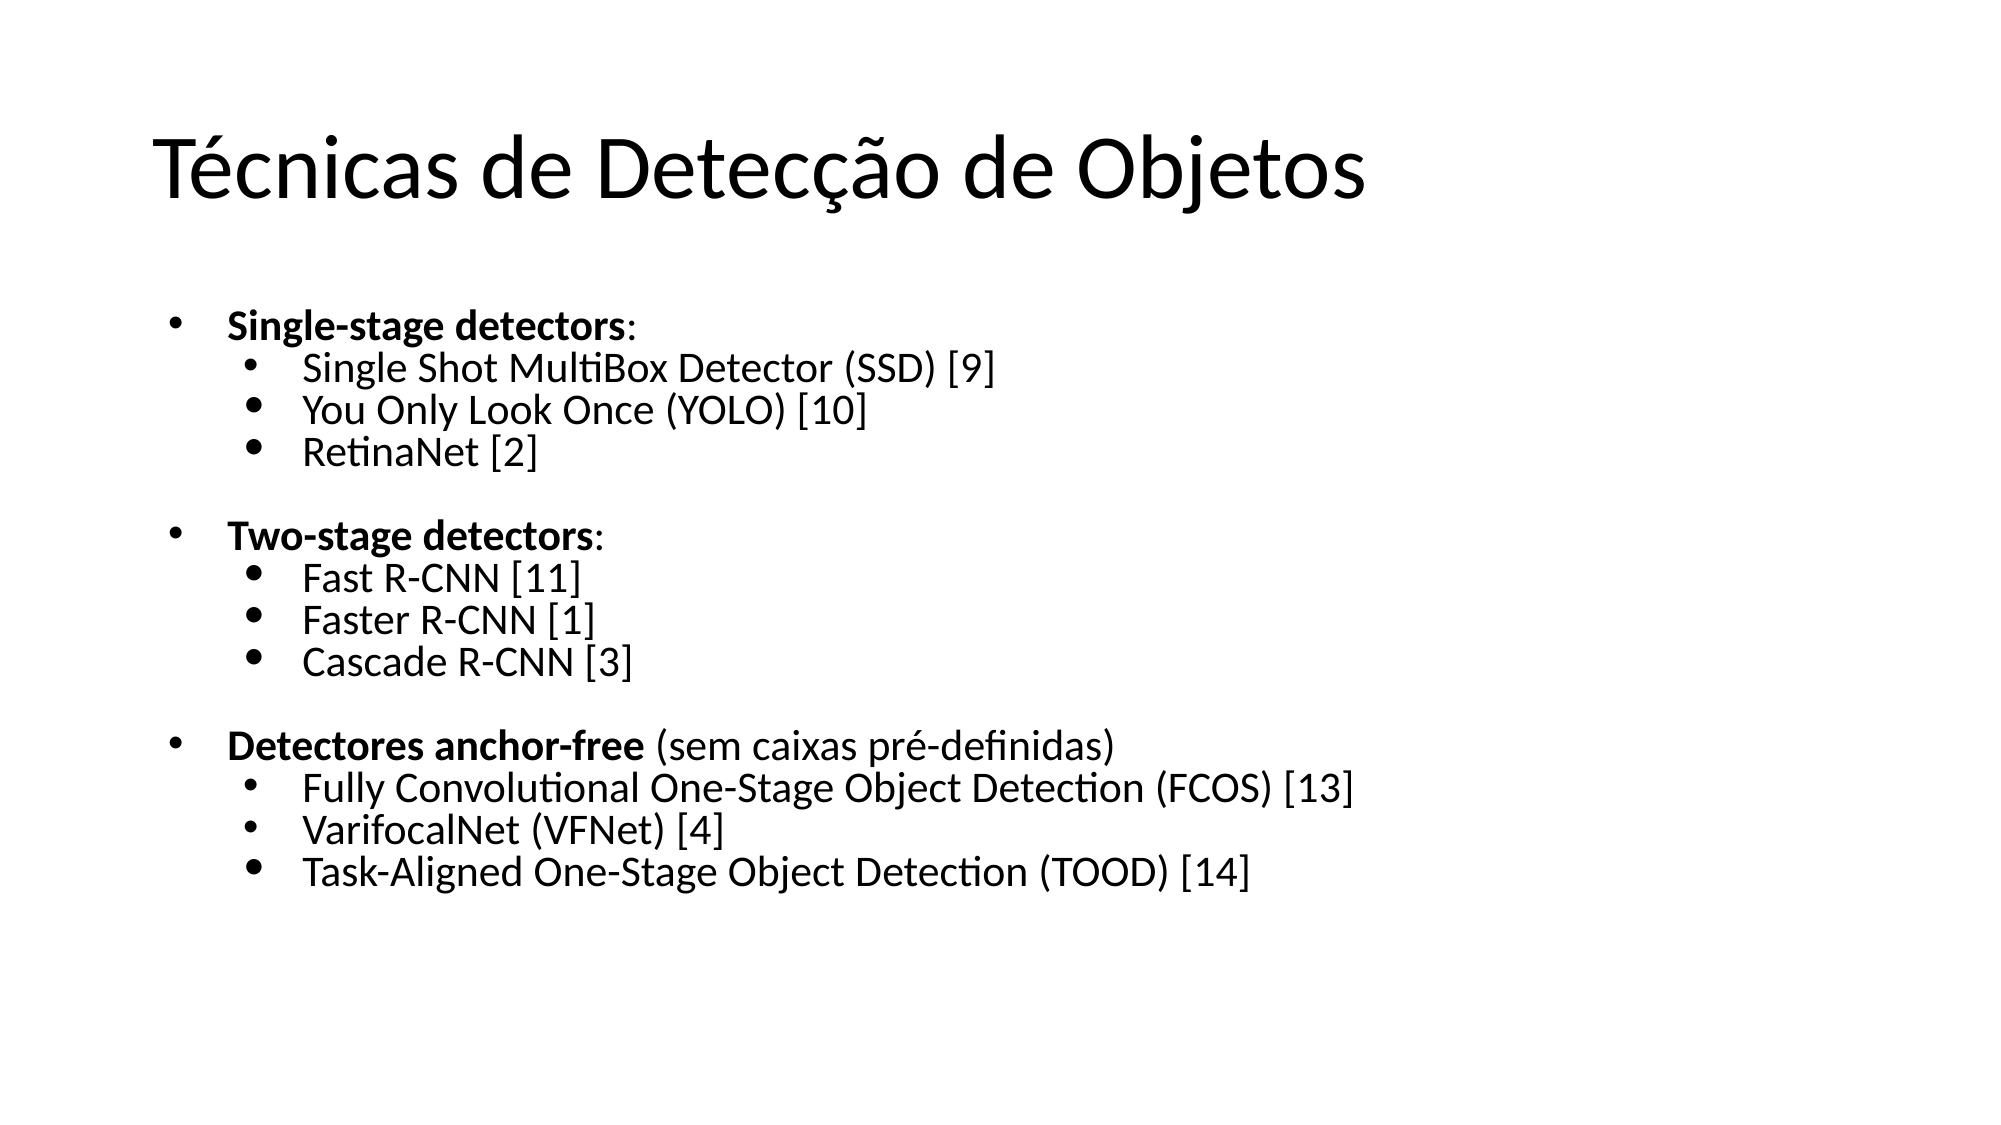

# Técnicas de Detecção de Objetos
Single-stage detectors:
Single Shot MultiBox Detector (SSD) [9]
You Only Look Once (YOLO) [10]
RetinaNet [2]

Two-stage detectors:
Fast R-CNN [11]
Faster R-CNN [1]
Cascade R-CNN [3]

Detectores anchor-free (sem caixas pré-definidas)
Fully Convolutional One-Stage Object Detection (FCOS) [13]
VarifocalNet (VFNet) [4]
Task-Aligned One-Stage Object Detection (TOOD) [14]